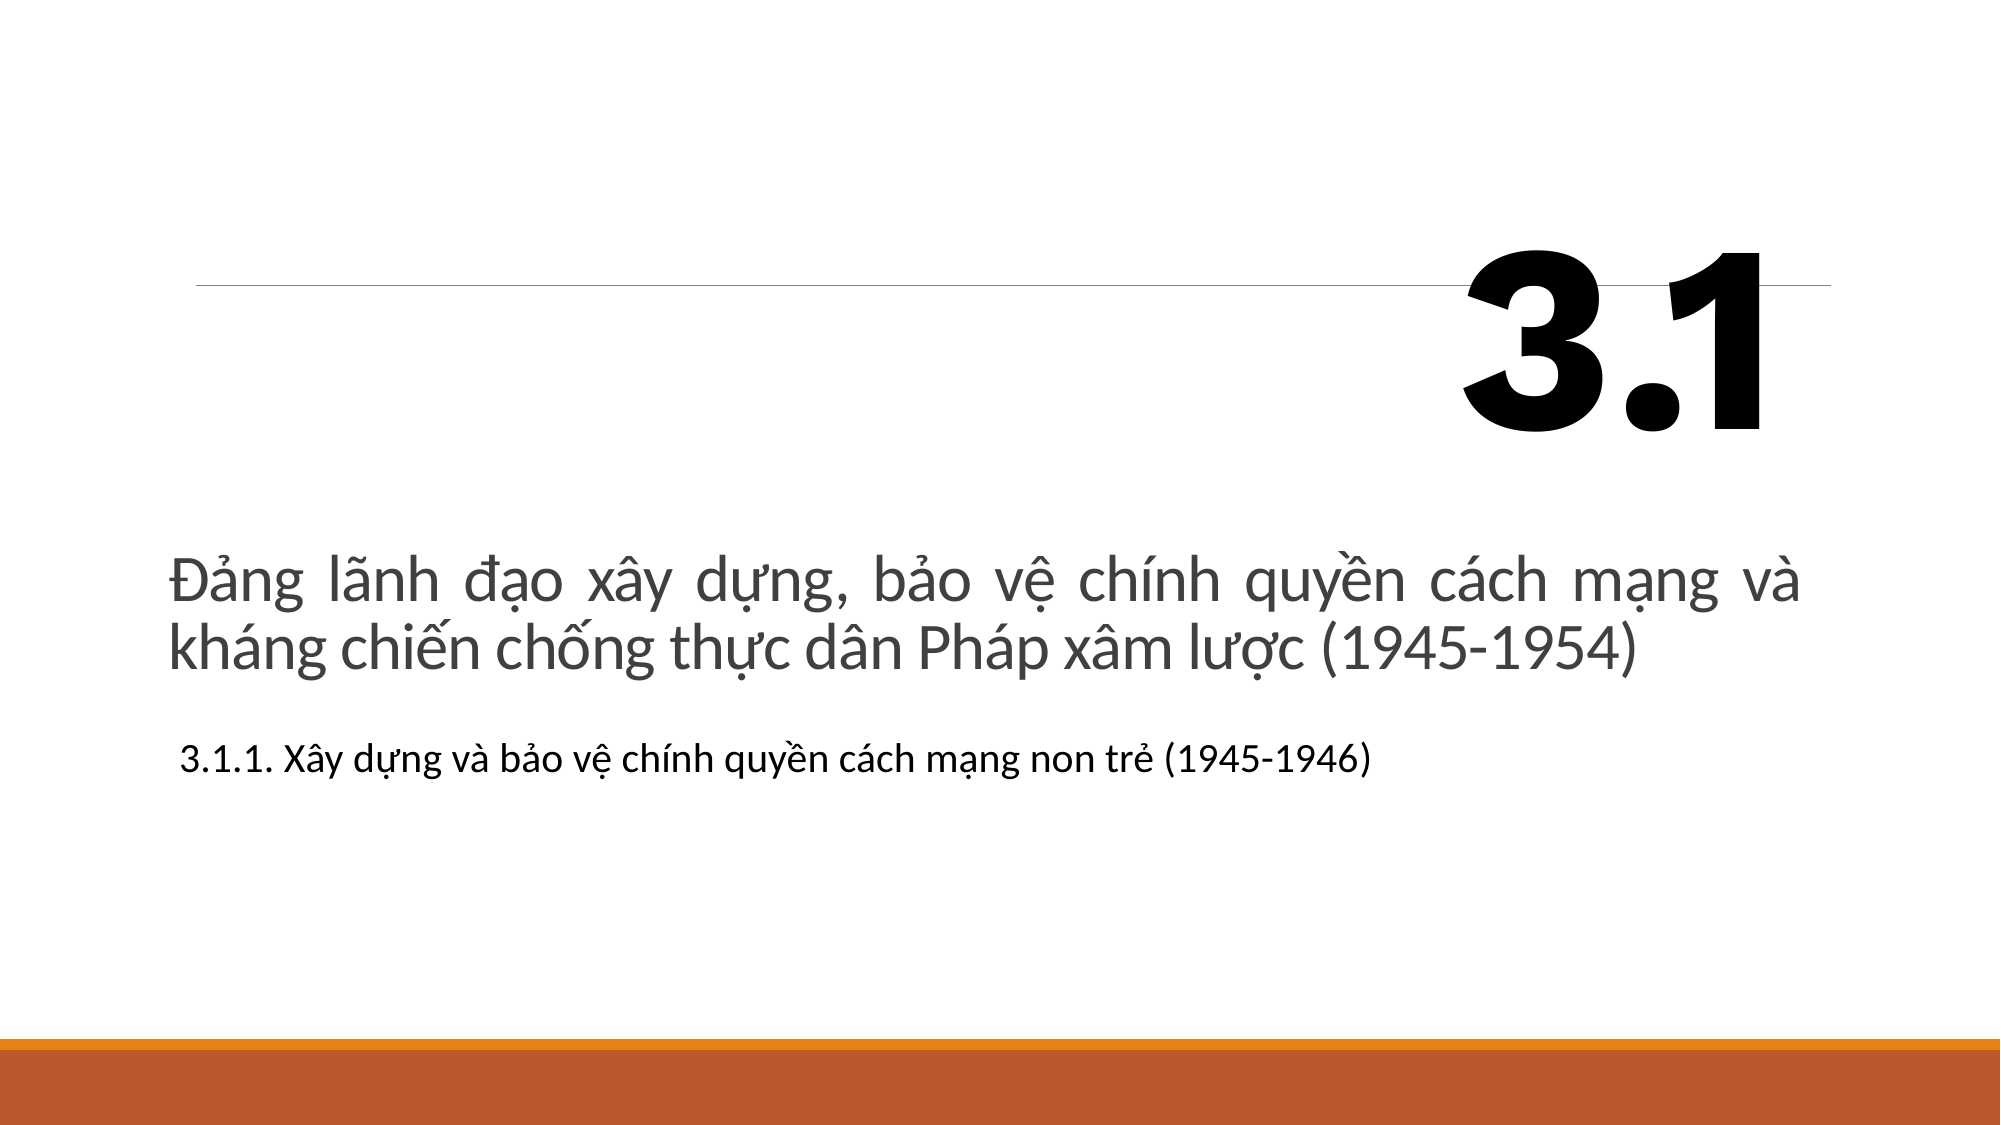

3.1
# Đảng lãnh đạo xây dựng, bảo vệ chính quyền cách mạng và kháng chiến chống thực dân Pháp xâm lược (1945-1954)
3.1.1. Xây dựng và bảo vệ chính quyền cách mạng non trẻ (1945-1946)